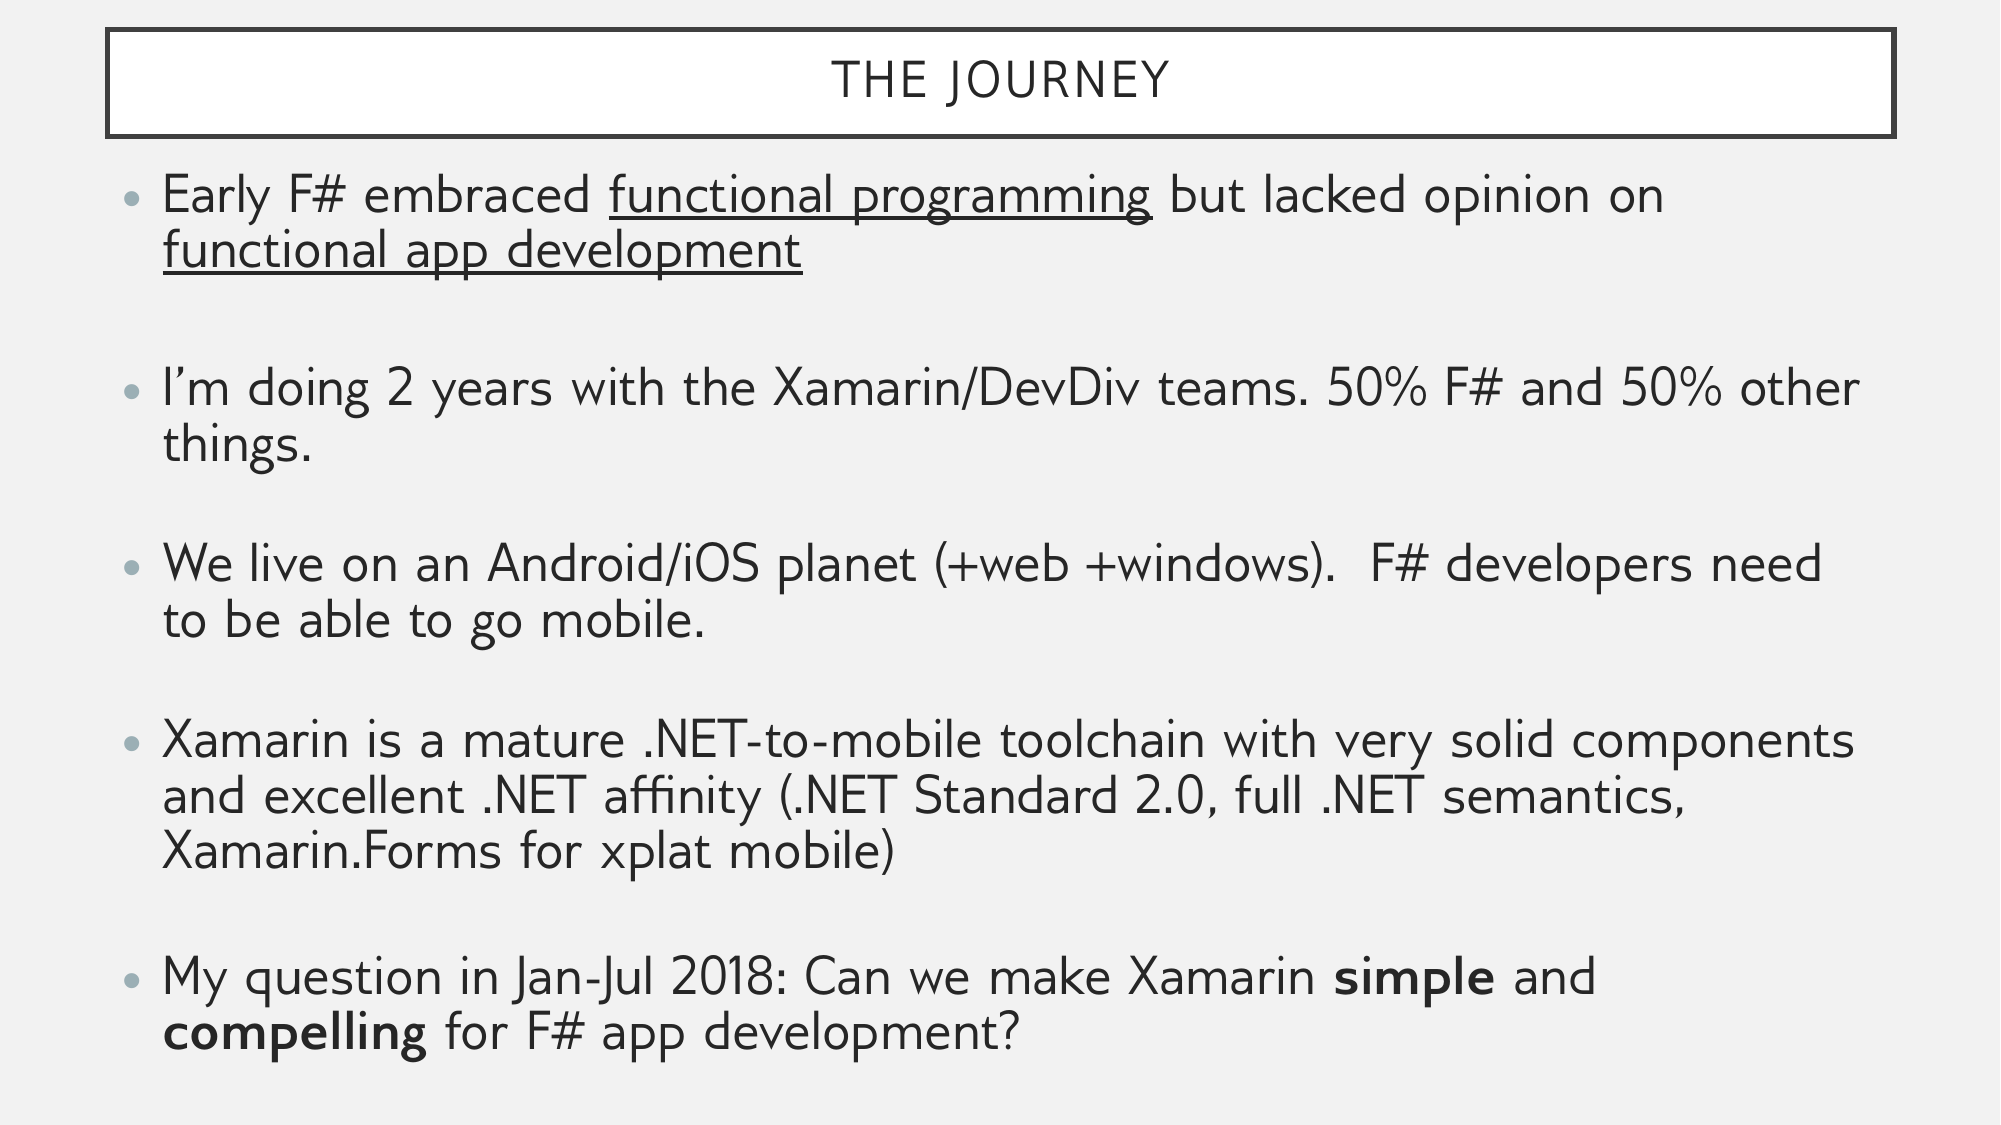

# The journey
Early F# embraced functional programming but lacked opinion on functional app development

I’m doing 2 years with the Xamarin/DevDiv teams. 50% F# and 50% other things.

We live on an Android/iOS planet (+web +windows).  F# developers need to be able to go mobile.

Xamarin is a mature .NET-to-mobile toolchain with very solid components and excellent .NET affinity (.NET Standard 2.0, full .NET semantics, Xamarin.Forms for xplat mobile)

My question in Jan-Jul 2018: Can we make Xamarin simple and compelling for F# app development?